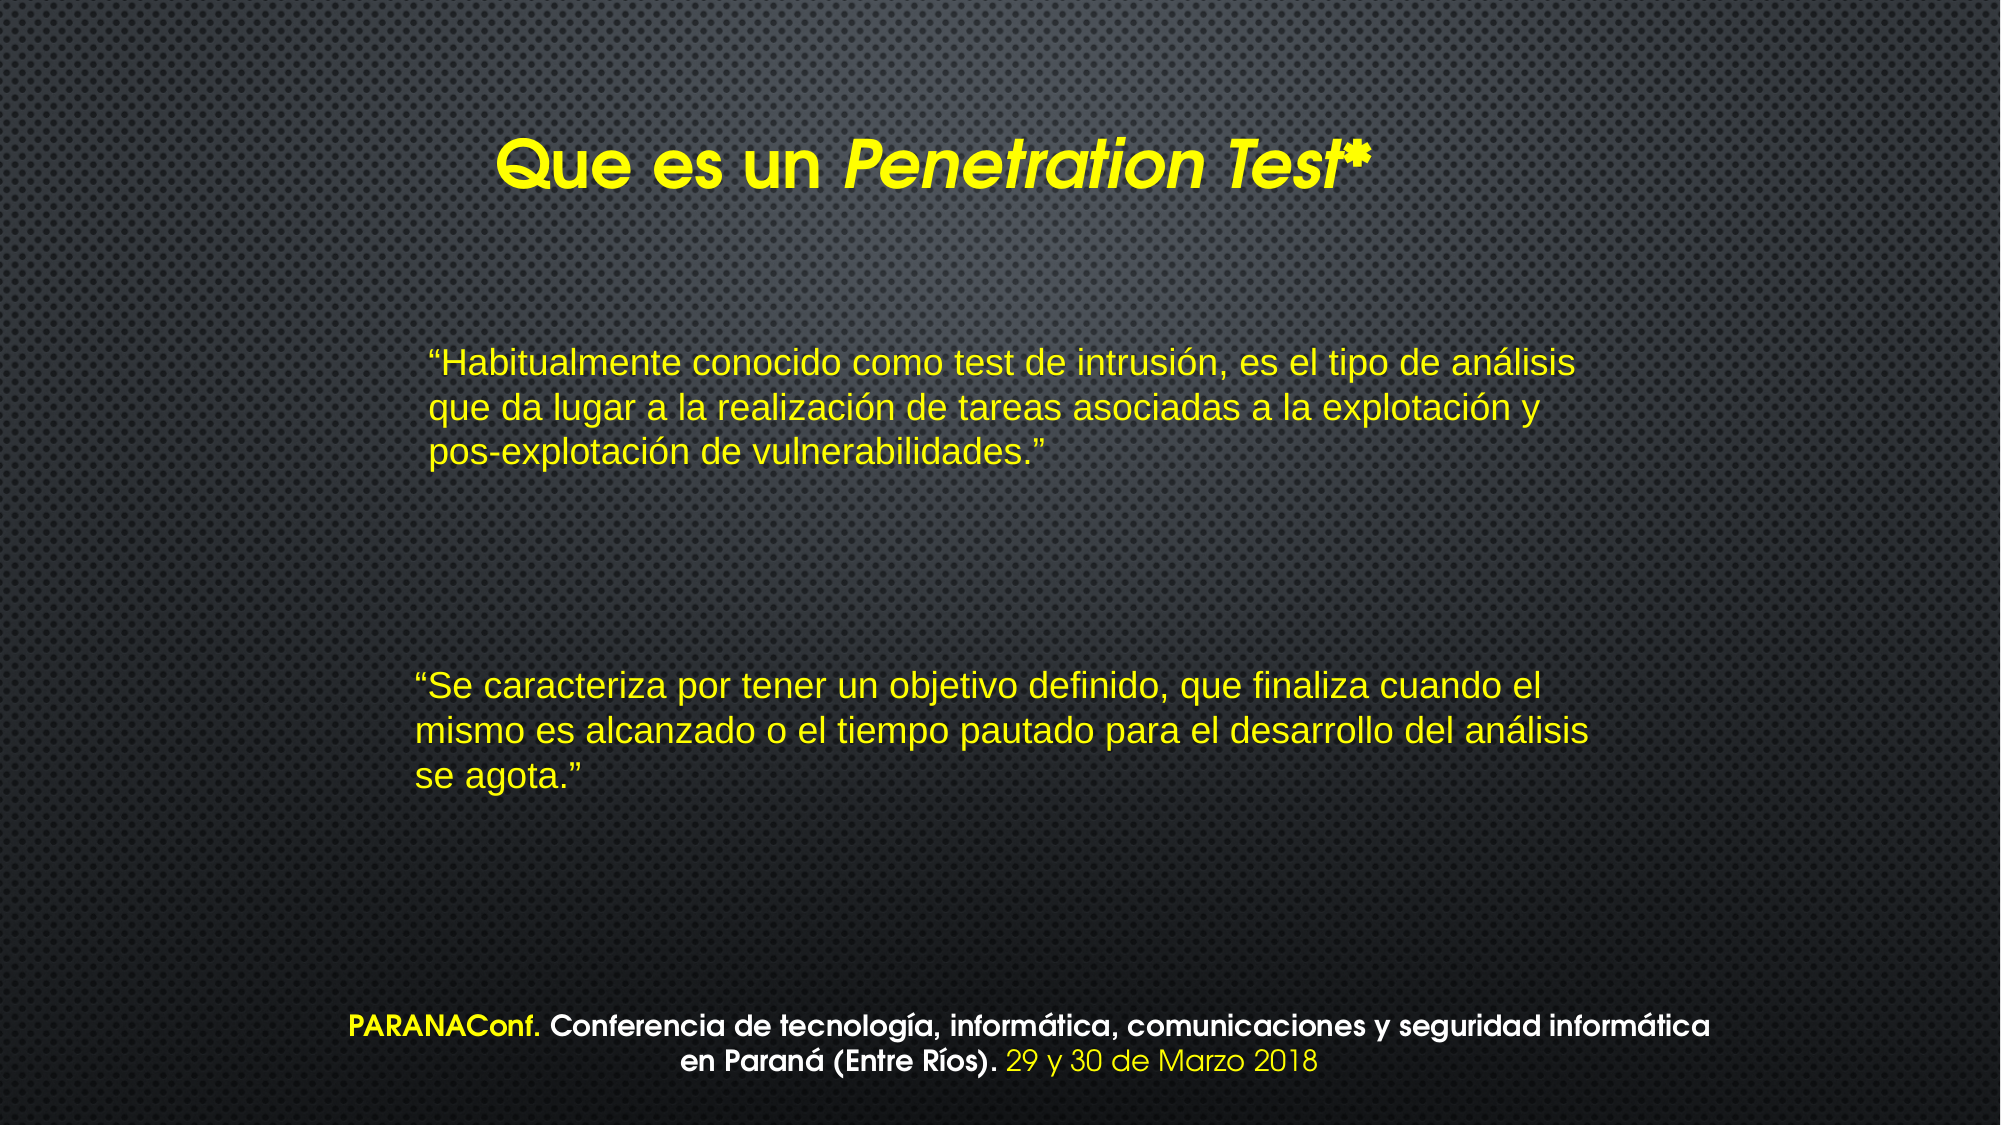

Que es un Penetration Test*
“Habitualmente conocido como test de intrusión, es el tipo de análisis
que da lugar a la realización de tareas asociadas a la explotación y
pos-explotación de vulnerabilidades.”
“Se caracteriza por tener un objetivo definido, que finaliza cuando el
mismo es alcanzado o el tiempo pautado para el desarrollo del análisis
se agota.”
PARANAConf. Conferencia de tecnología, informática, comunicaciones y seguridad informática
en Paraná (Entre Ríos). 29 y 30 de Marzo 2018